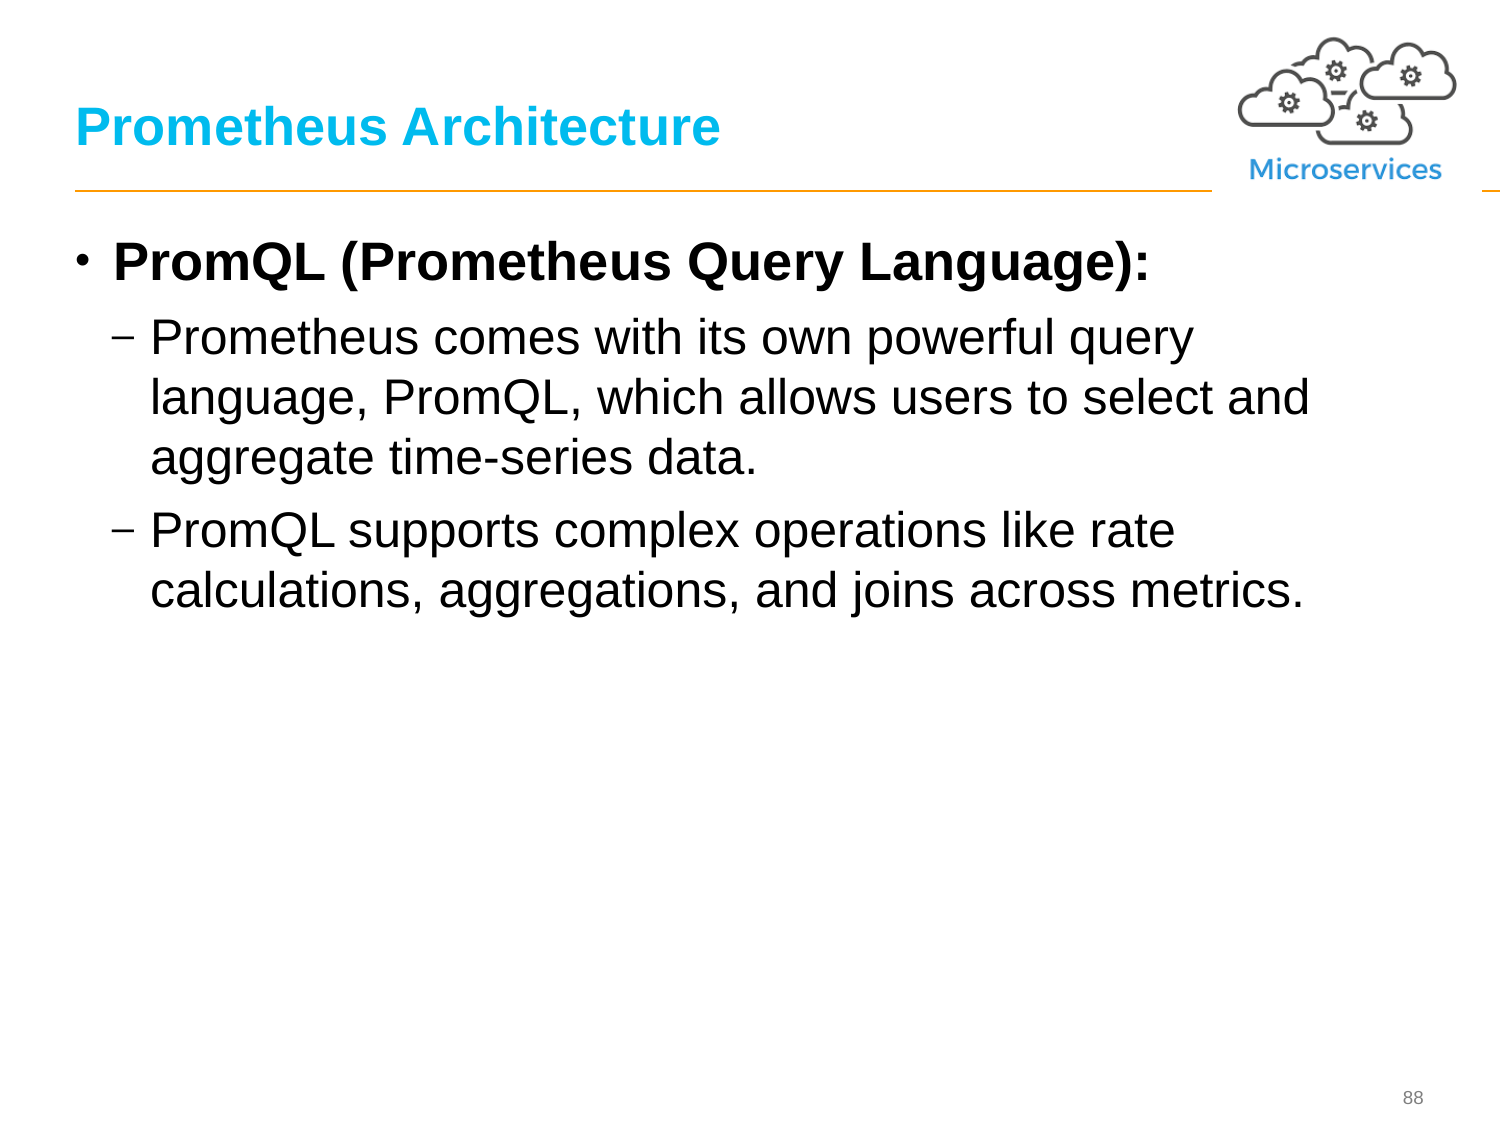

# Prometheus Architecture
PromQL (Prometheus Query Language):
Prometheus comes with its own powerful query language, PromQL, which allows users to select and aggregate time-series data.
PromQL supports complex operations like rate calculations, aggregations, and joins across metrics.